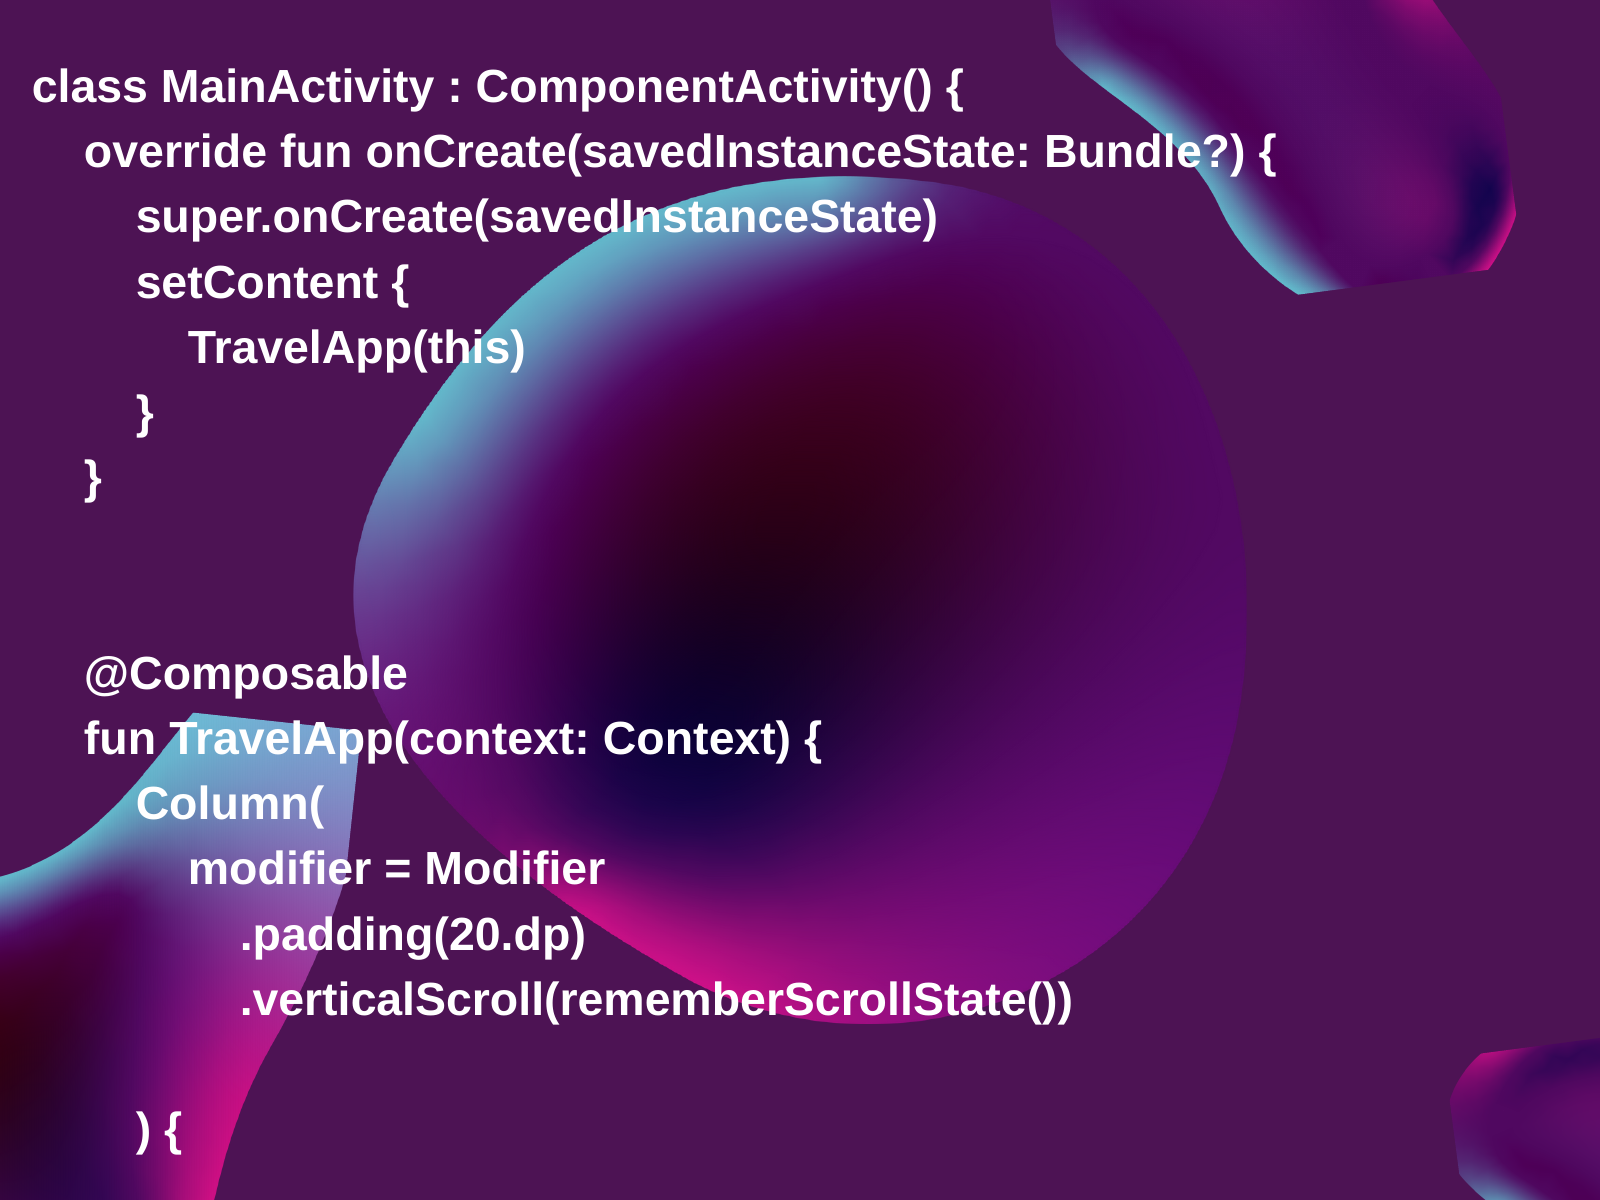

class MainActivity : ComponentActivity() {
    override fun onCreate(savedInstanceState: Bundle?) {
        super.onCreate(savedInstanceState)
        setContent {
            TravelApp(this)
        }
    }

    @Composable
    fun TravelApp(context: Context) {
        Column(
            modifier = Modifier
                .padding(20.dp)
                .verticalScroll(rememberScrollState())

        ) {